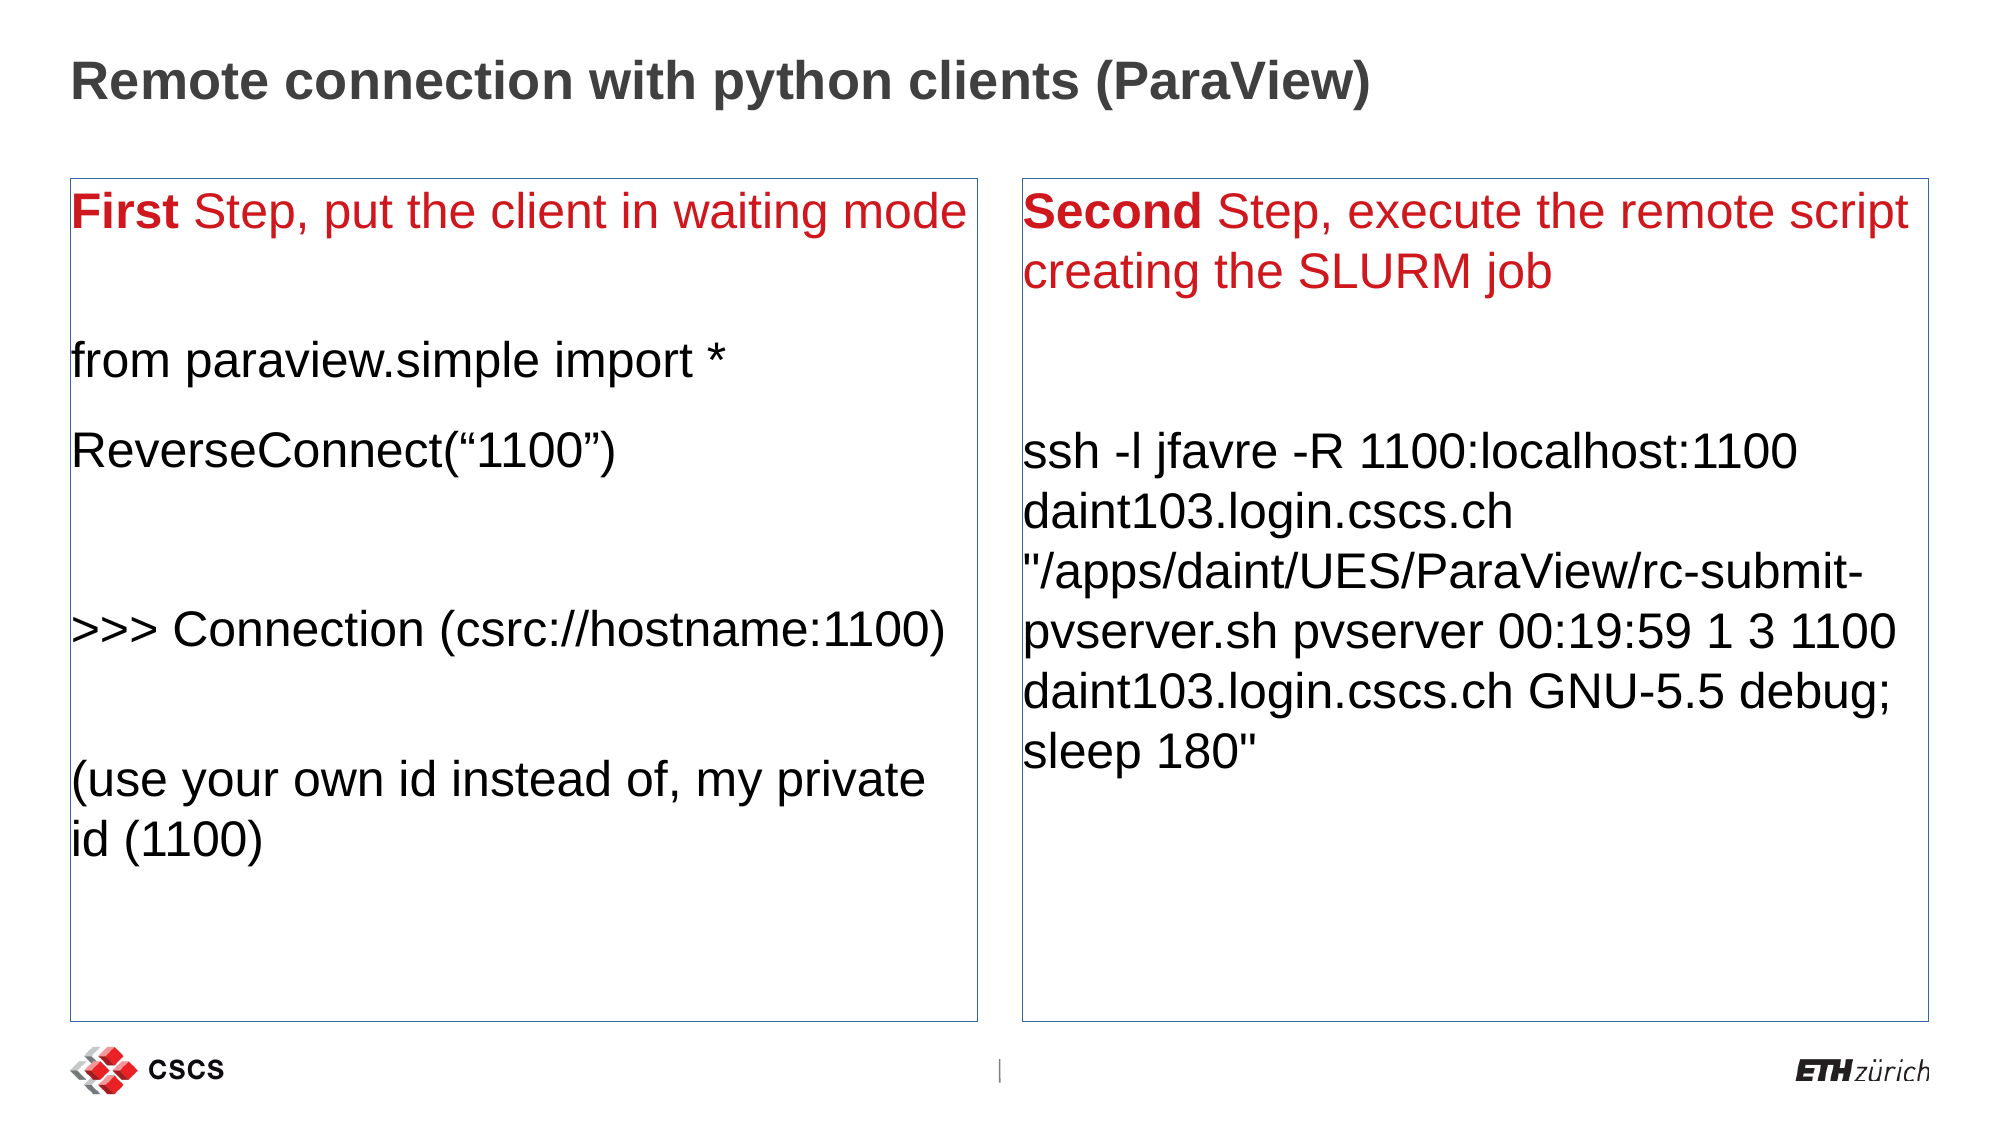

Remote connection with python clients (ParaView)
First Step, put the client in waiting mode

from paraview.simple import *
ReverseConnect(“1100”)

>>> Connection (csrc://hostname:1100)

(use your own id instead of, my private id (1100)
Second Step, execute the remote script creating the SLURM job

ssh -l jfavre -R 1100:localhost:1100 daint103.login.cscs.ch "/apps/daint/UES/ParaView/rc-submit-pvserver.sh pvserver 00:19:59 1 3 1100 daint103.login.cscs.ch GNU-5.5 debug; sleep 180"